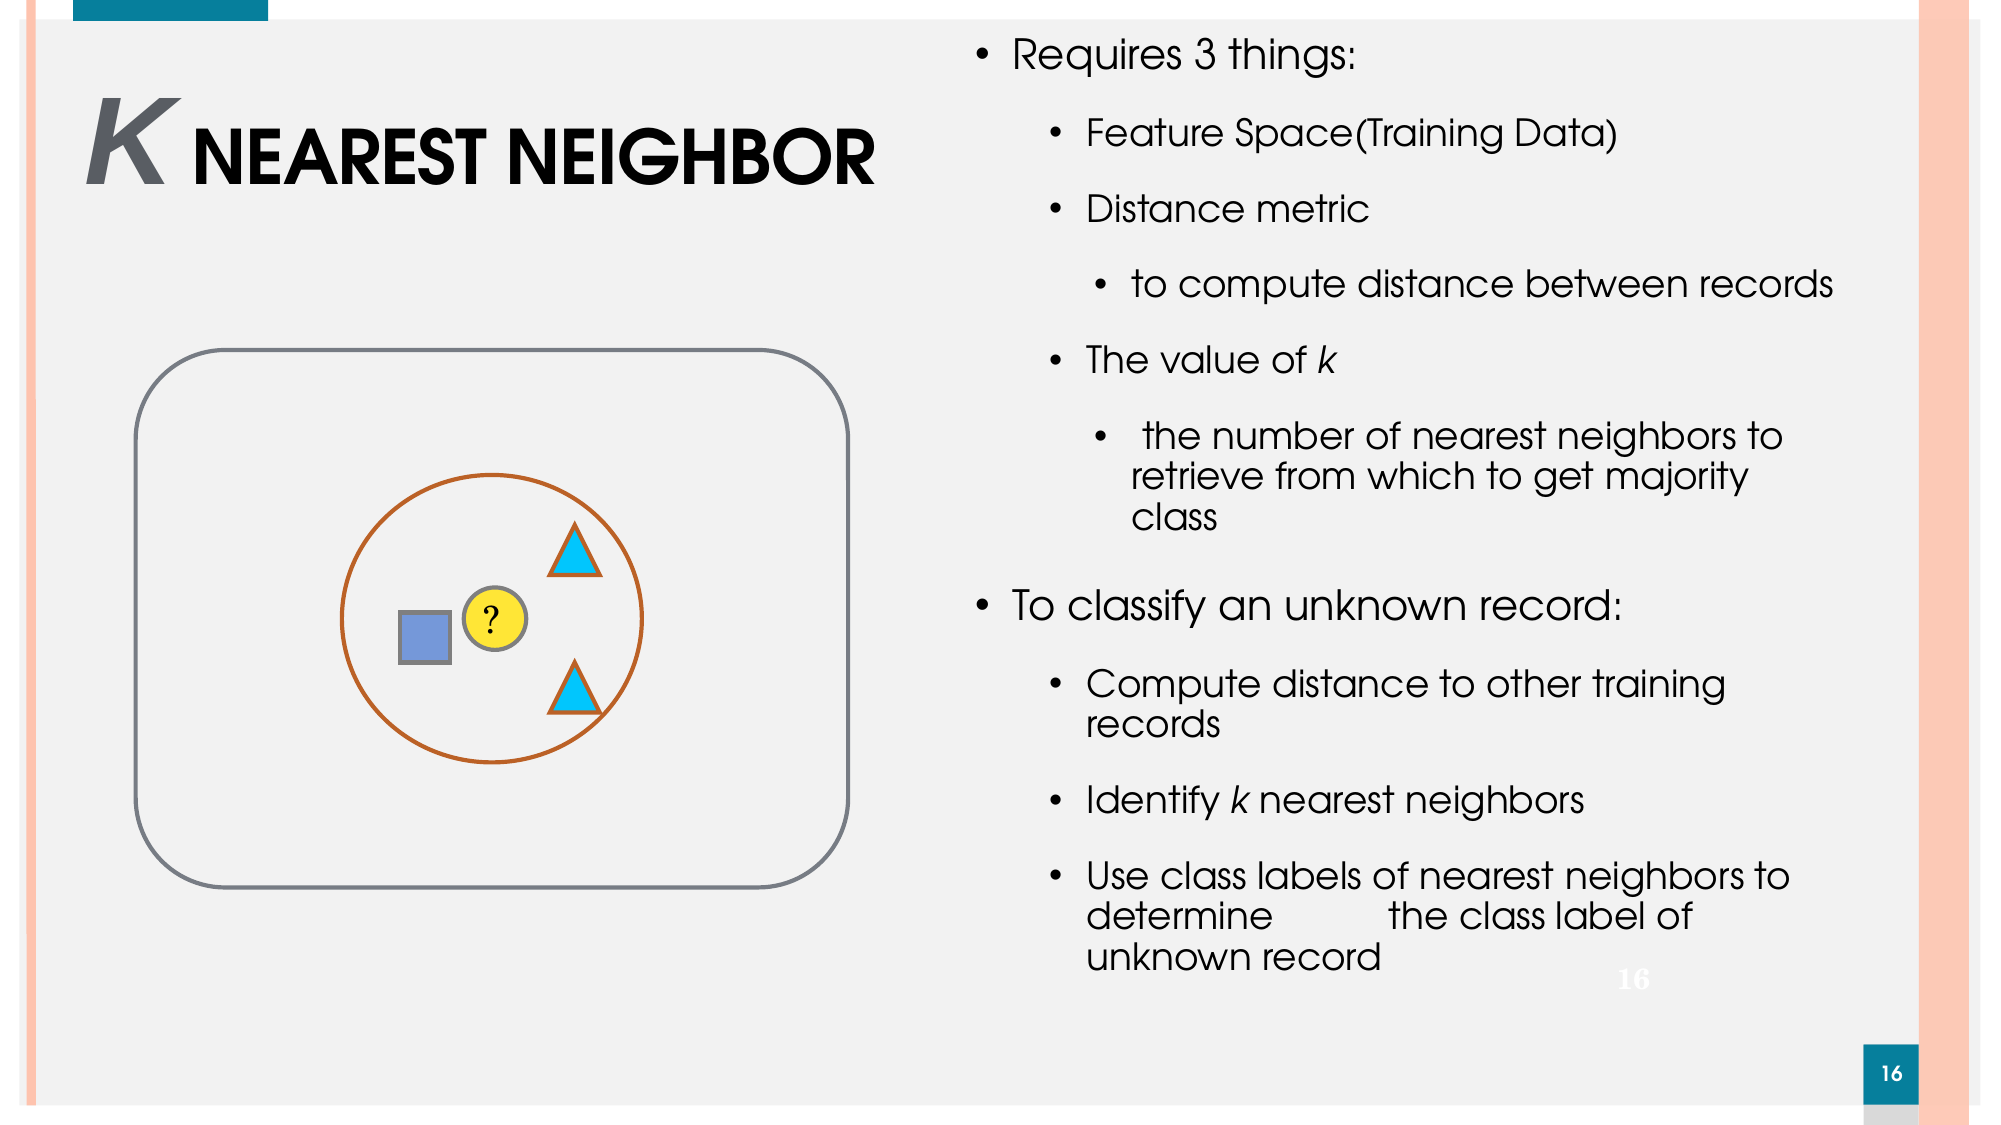

Requires 3 things:
Feature Space(Training Data)
Distance metric
to compute distance between records
The value of k
 the number of nearest neighbors to retrieve from which to get majority class
To classify an unknown record:
Compute distance to other training records
Identify k nearest neighbors
Use class labels of nearest neighbors to determine           the class label of unknown record
# K NEAREST NEIGHBOR

?

16